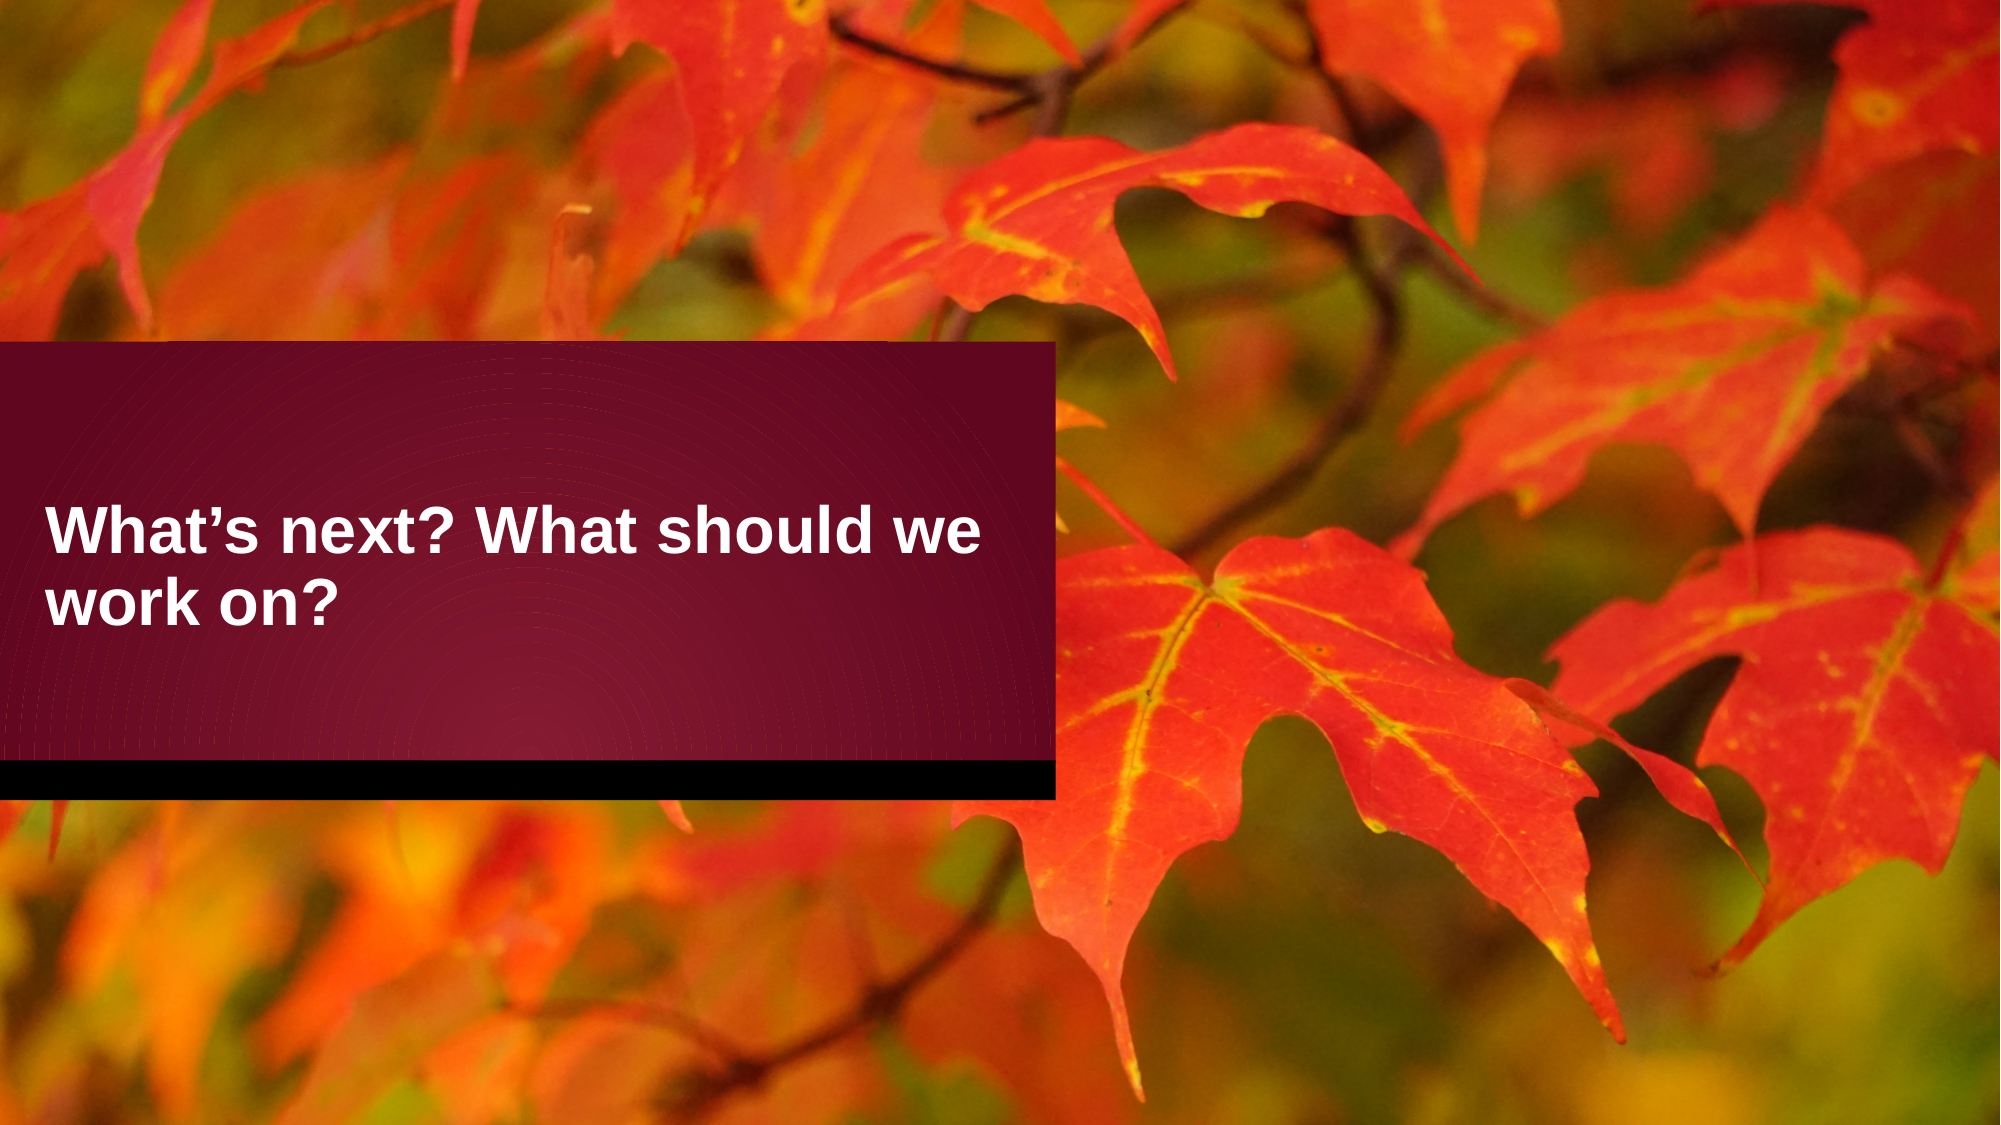

What’s next? What should we work on?